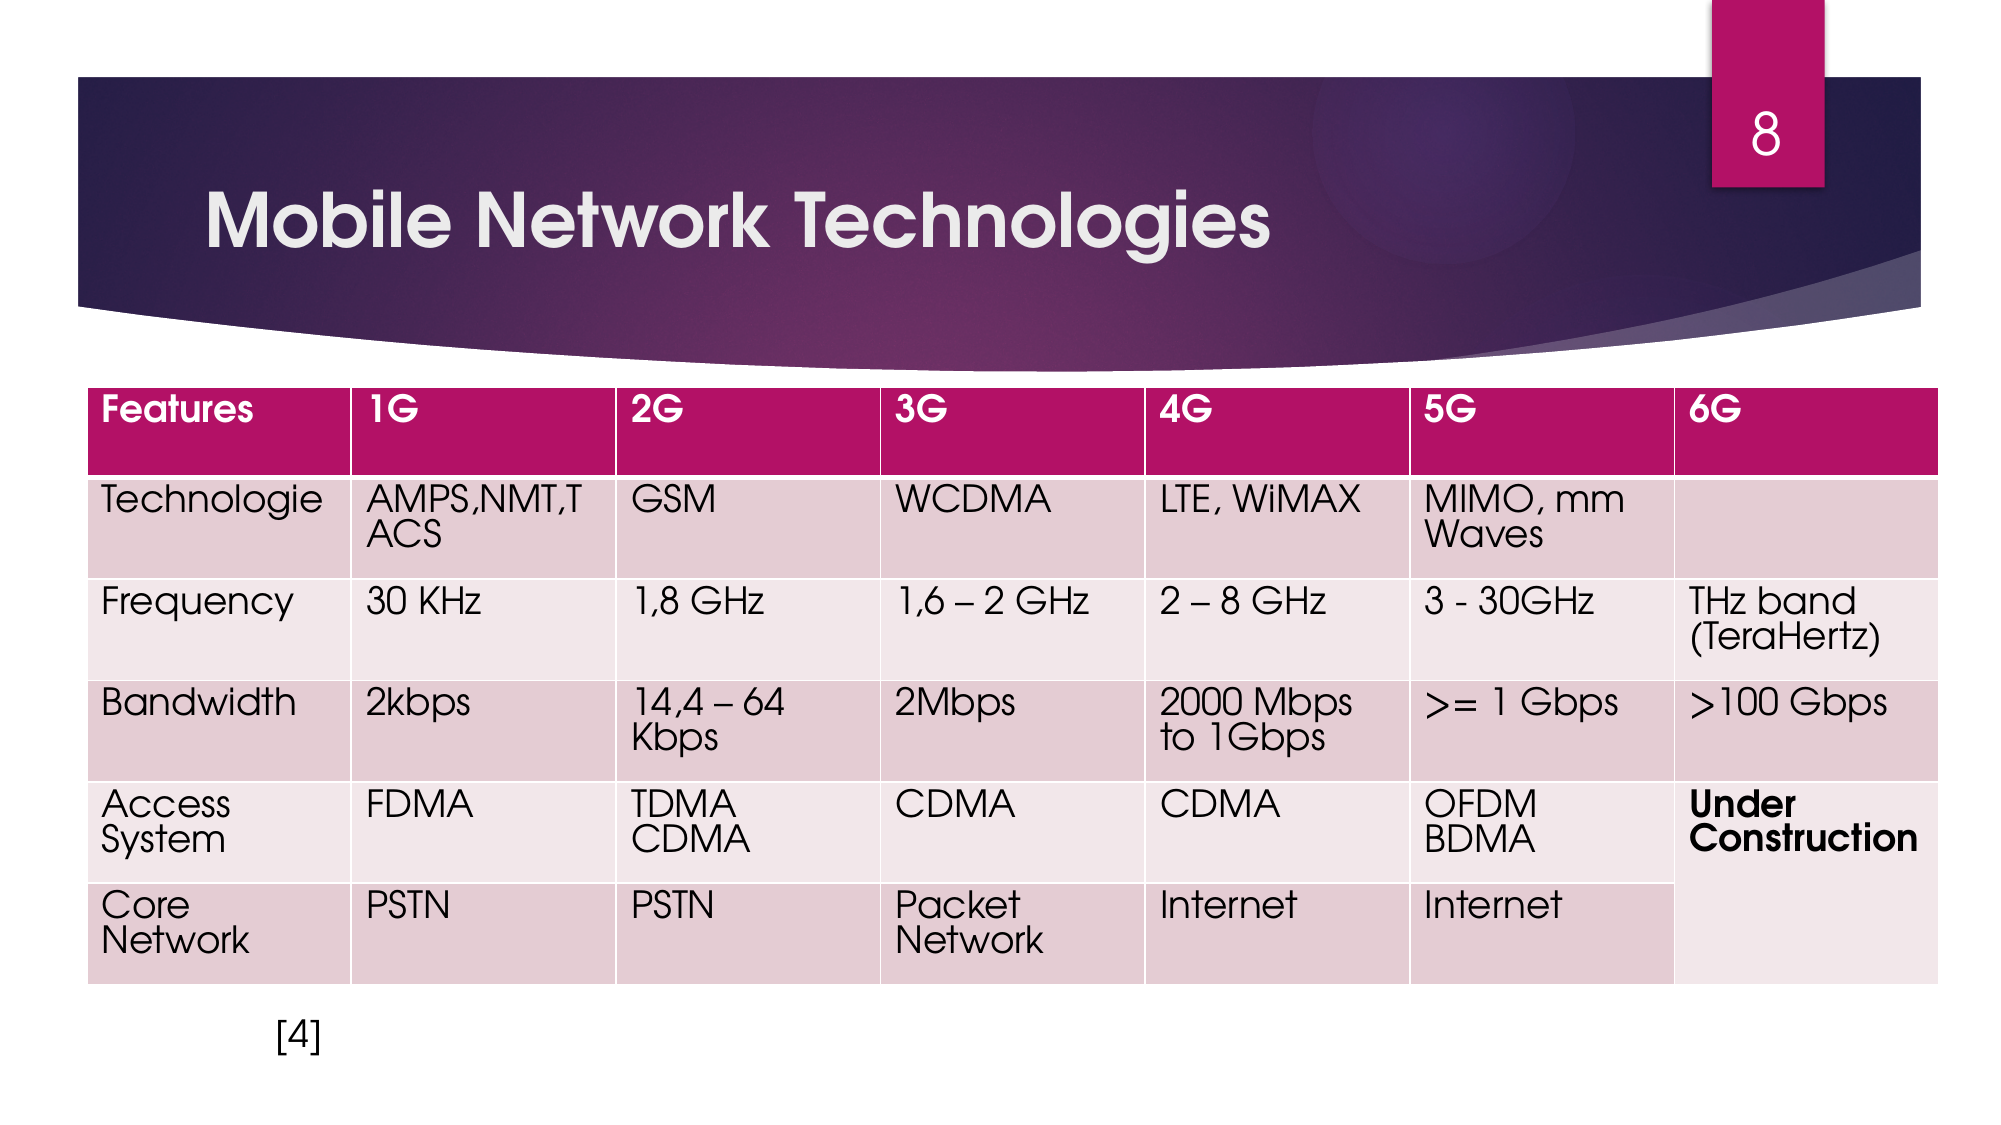

8
# Mobile Network Technologies
| Features | 1G | 2G | 3G | 4G | 5G | 6G |
| --- | --- | --- | --- | --- | --- | --- |
| Technologie | AMPS,NMT,TACS | GSM | WCDMA | LTE, WiMAX | MIMO, mm Waves |  |
| Frequency | 30 KHz | 1,8 GHz | 1,6 – 2 GHz | 2 – 8 GHz | 3 - 30GHz | THz band (TeraHertz) |
| Bandwidth | 2kbps | 14,4 – 64 Kbps | 2Mbps | 2000 Mbps to 1Gbps | >= 1 Gbps | >100 Gbps |
| Access System | FDMA | TDMA CDMA | CDMA | CDMA | OFDM BDMA | Under Construction |
| Core Network | PSTN | PSTN | Packet Network | Internet | Internet |  |
[4]